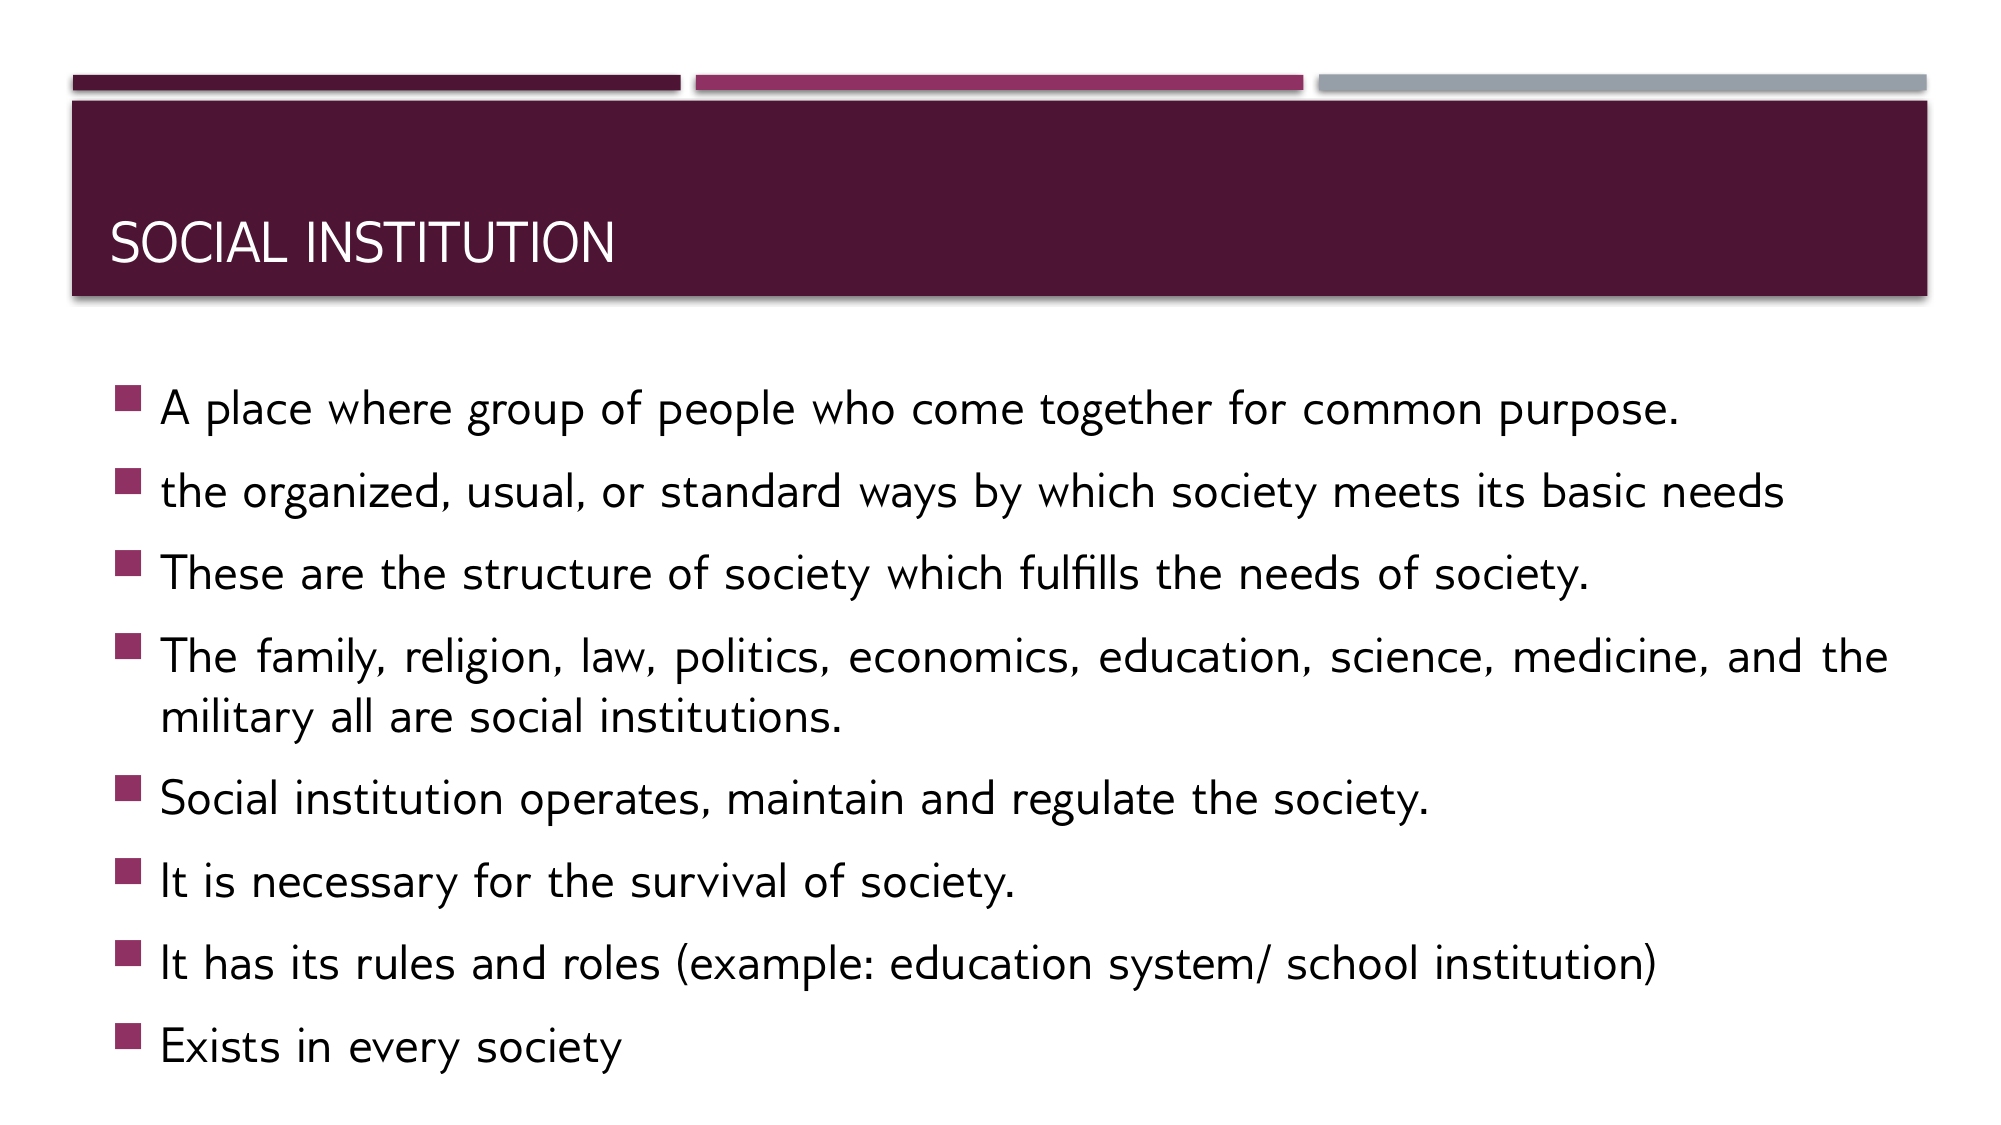

# Social institution
A place where group of people who come together for common purpose.
the organized, usual, or standard ways by which society meets its basic needs
These are the structure of society which fulfills the needs of society.
The family, religion, law, politics, economics, education, science, medicine, and the military all are social institutions.
Social institution operates, maintain and regulate the society.
It is necessary for the survival of society.
It has its rules and roles (example: education system/ school institution)
Exists in every society